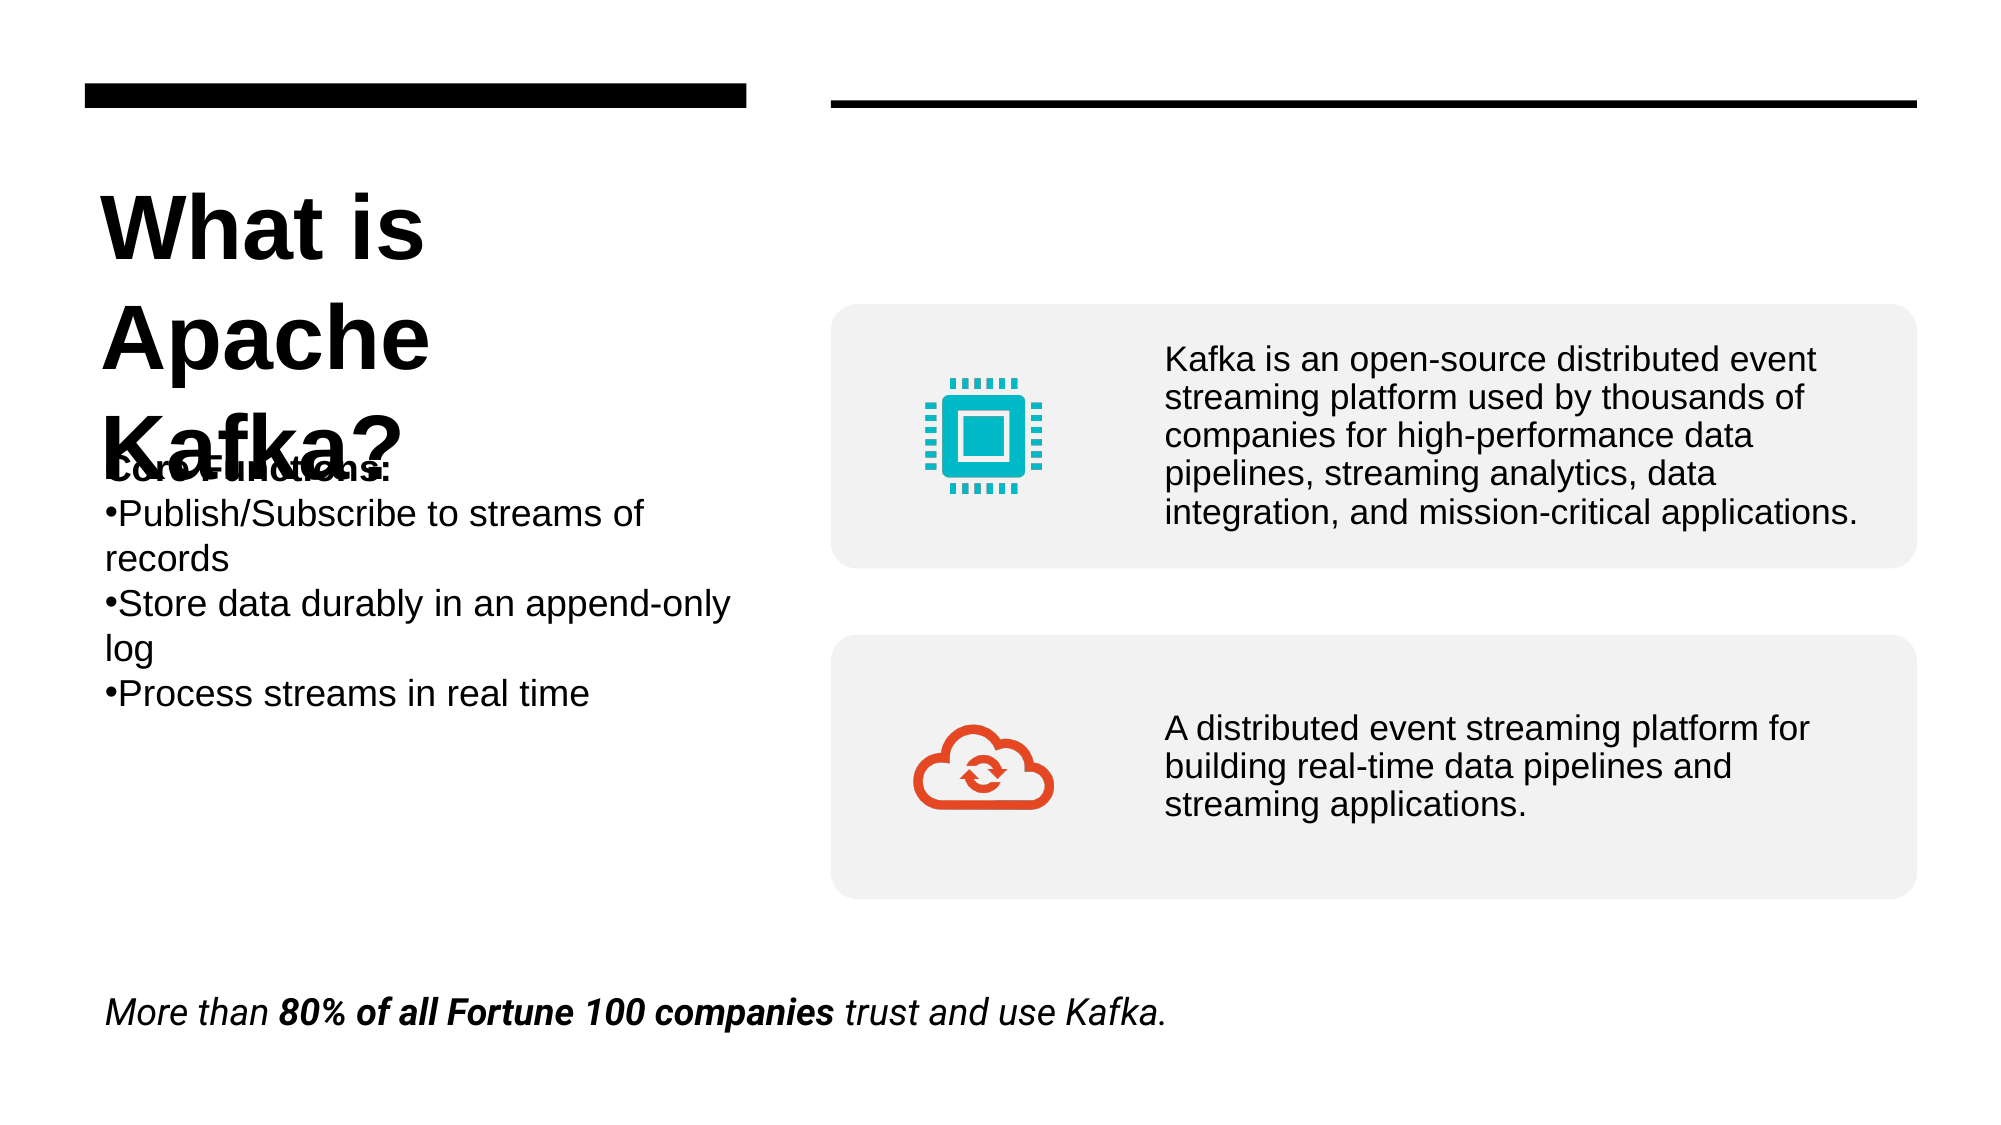

A distributed event streaming platform for building real-time data pipelines and streaming applications.

# What is Apache Kafka?
Kafka is an open-source distributed event streaming platform used by thousands of companies for high-performance data pipelines, streaming analytics, data integration, and mission-critical applications.
A distributed event streaming platform for building real-time data pipelines and streaming applications.
Core Functions:
Publish/Subscribe to streams of records
Store data durably in an append-only log
Process streams in real time

More than 80% of all Fortune 100 companies trust and use Kafka.